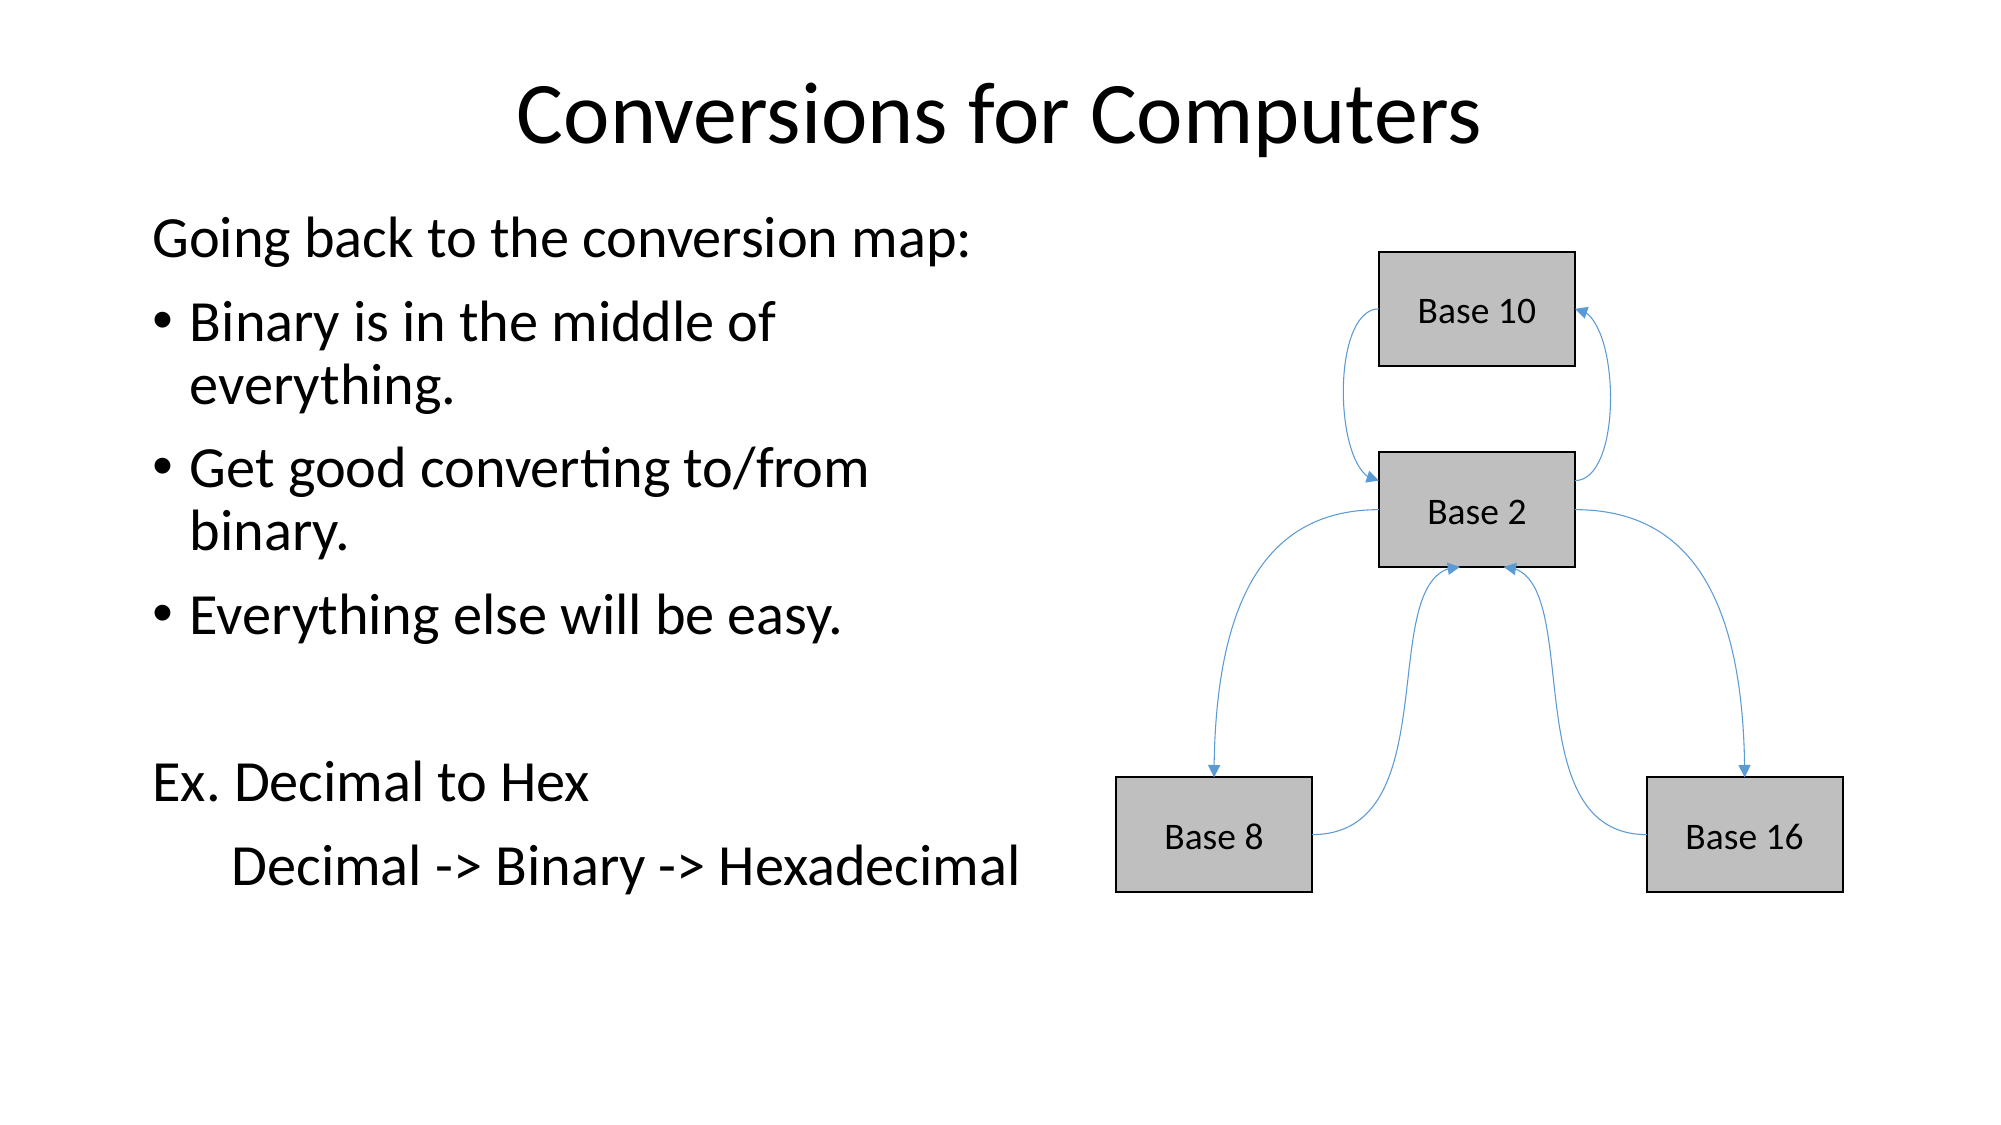

# Conversions for Computers
Going back to the conversion map:
Binary is in the middle of everything.
Get good converting to/from binary.
Everything else will be easy.

Ex. Decimal to Hex
      Decimal -> Binary -> Hexadecimal
Base 10
Base 2
Base 8
Base 16